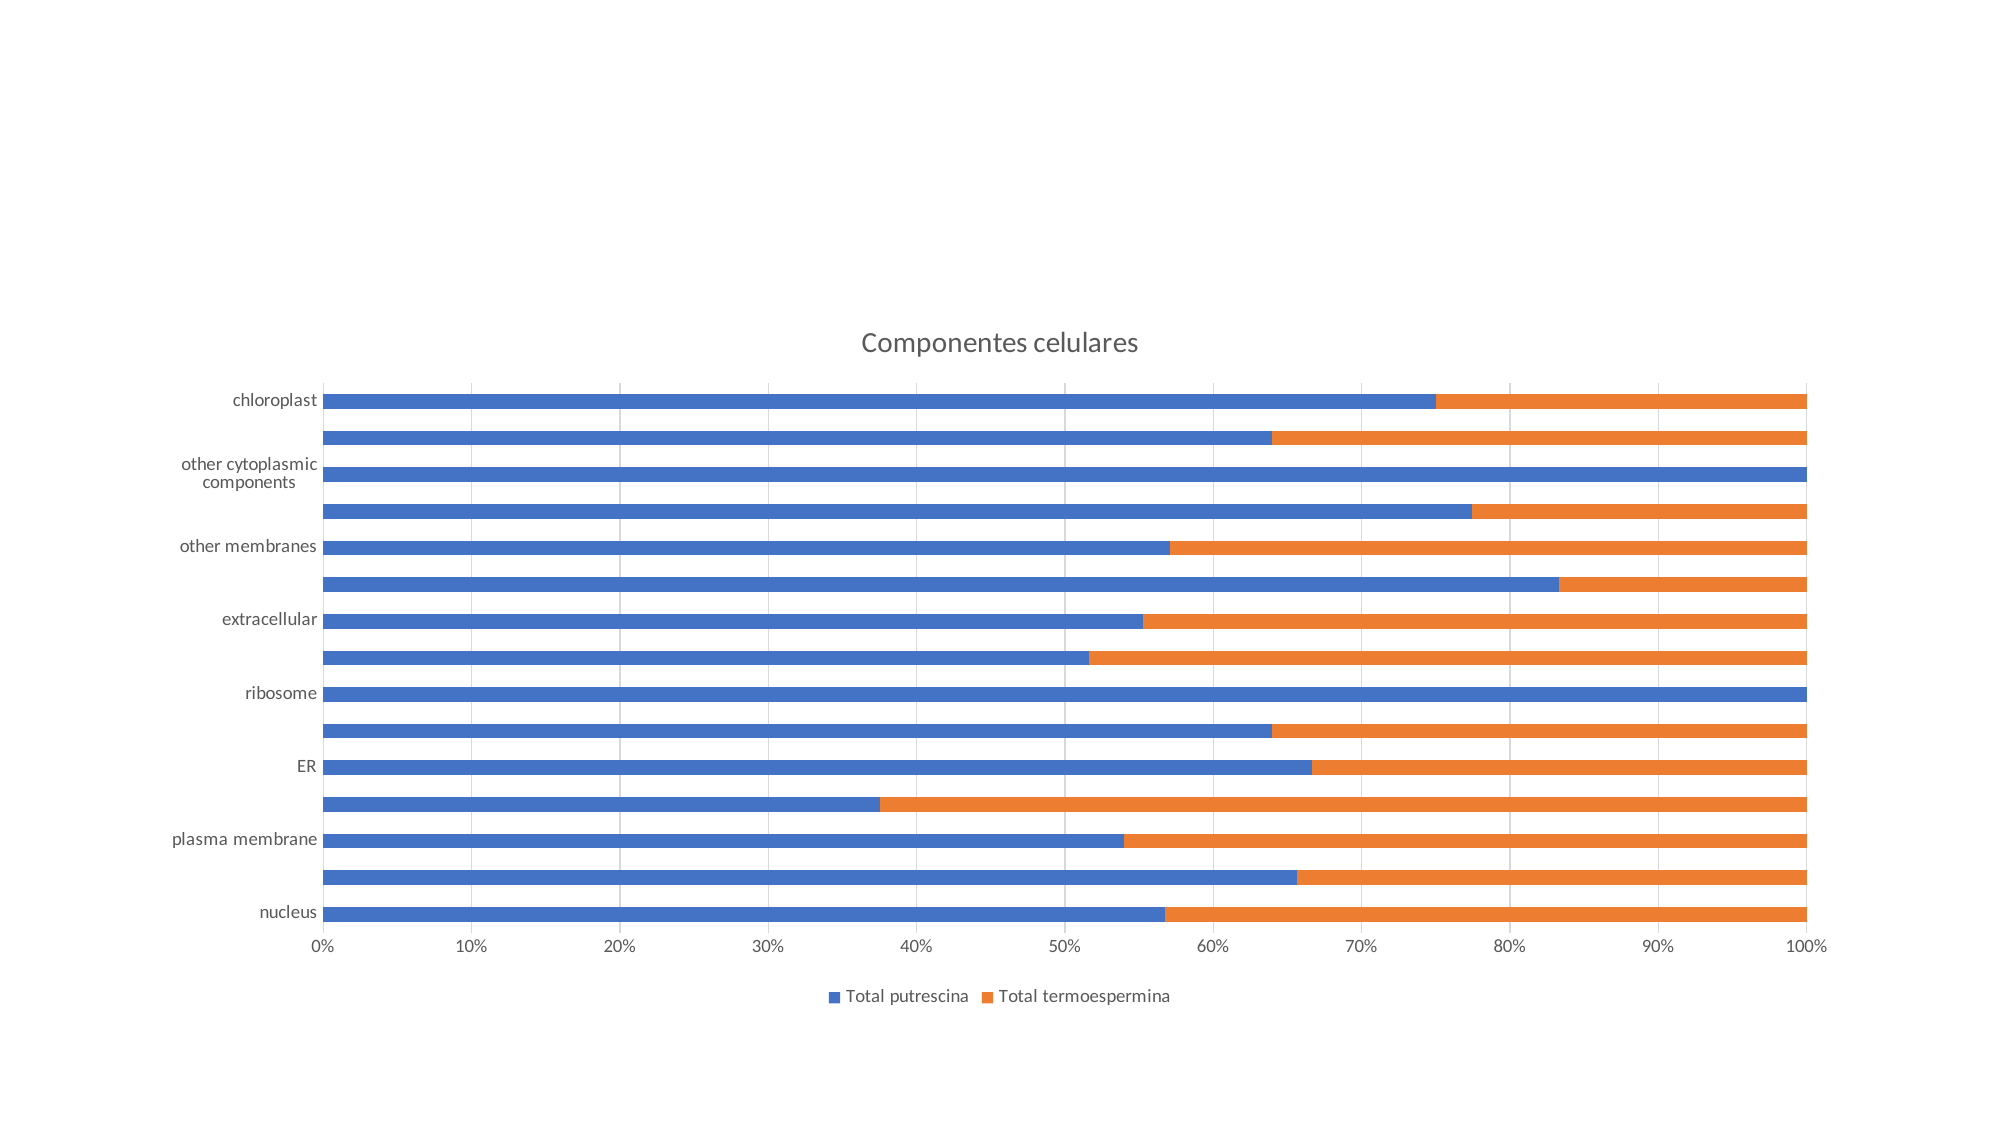

#

### Chart: Componentes celulares

| Category | Total putrescina | Total termoespermina |
|---|---|---|
| nucleus | 42.0 | 32.0 |
| plastid | 21.0 | 11.0 |
| plasma membrane | 27.0 | 23.0 |
| Colgi apparatus | 3.0 | 5.0 |
| ER | 10.0 | 5.0 |
| cytosol | 55.0 | 31.0 |
| ribosome | 2.0 | 0.0 |
| cell wall | 16.0 | 15.0 |
| extracellular | 21.0 | 17.0 |
| mitochondria | 5.0 | 1.0 |
| other membranes | 113.0 | 85.0 |
| other intracellular components | 24.0 | 7.0 |
| other cytoplasmic components | 3.0 | 0.0 |
| other/unknown cellular components | 126.0 | 71.0 |
| chloroplast | 3.0 | 1.0 |